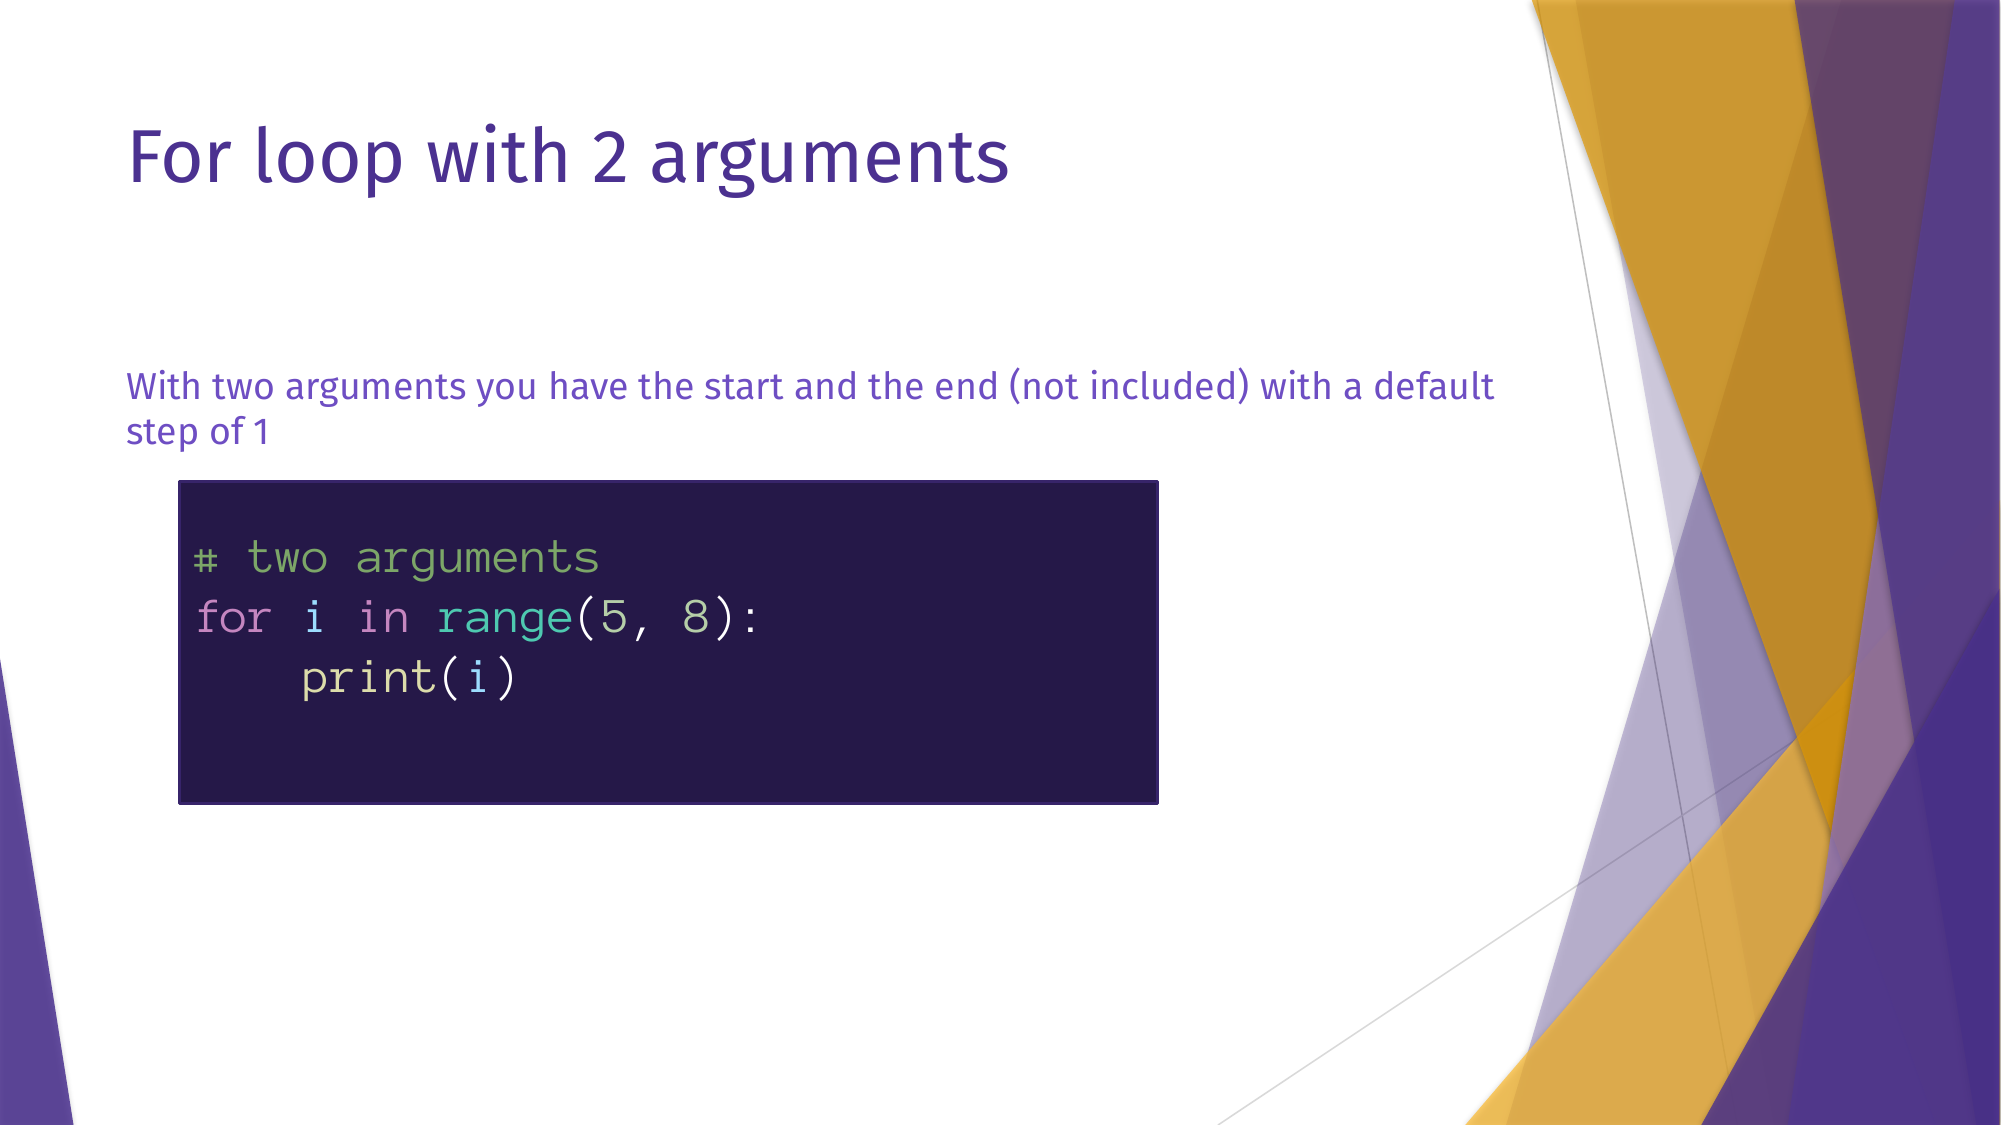

# For loop with 2 arguments
With two arguments you have the start and the end (not included) with a default step of 1

# two arguments
for i in range(5, 8):
    print(i)